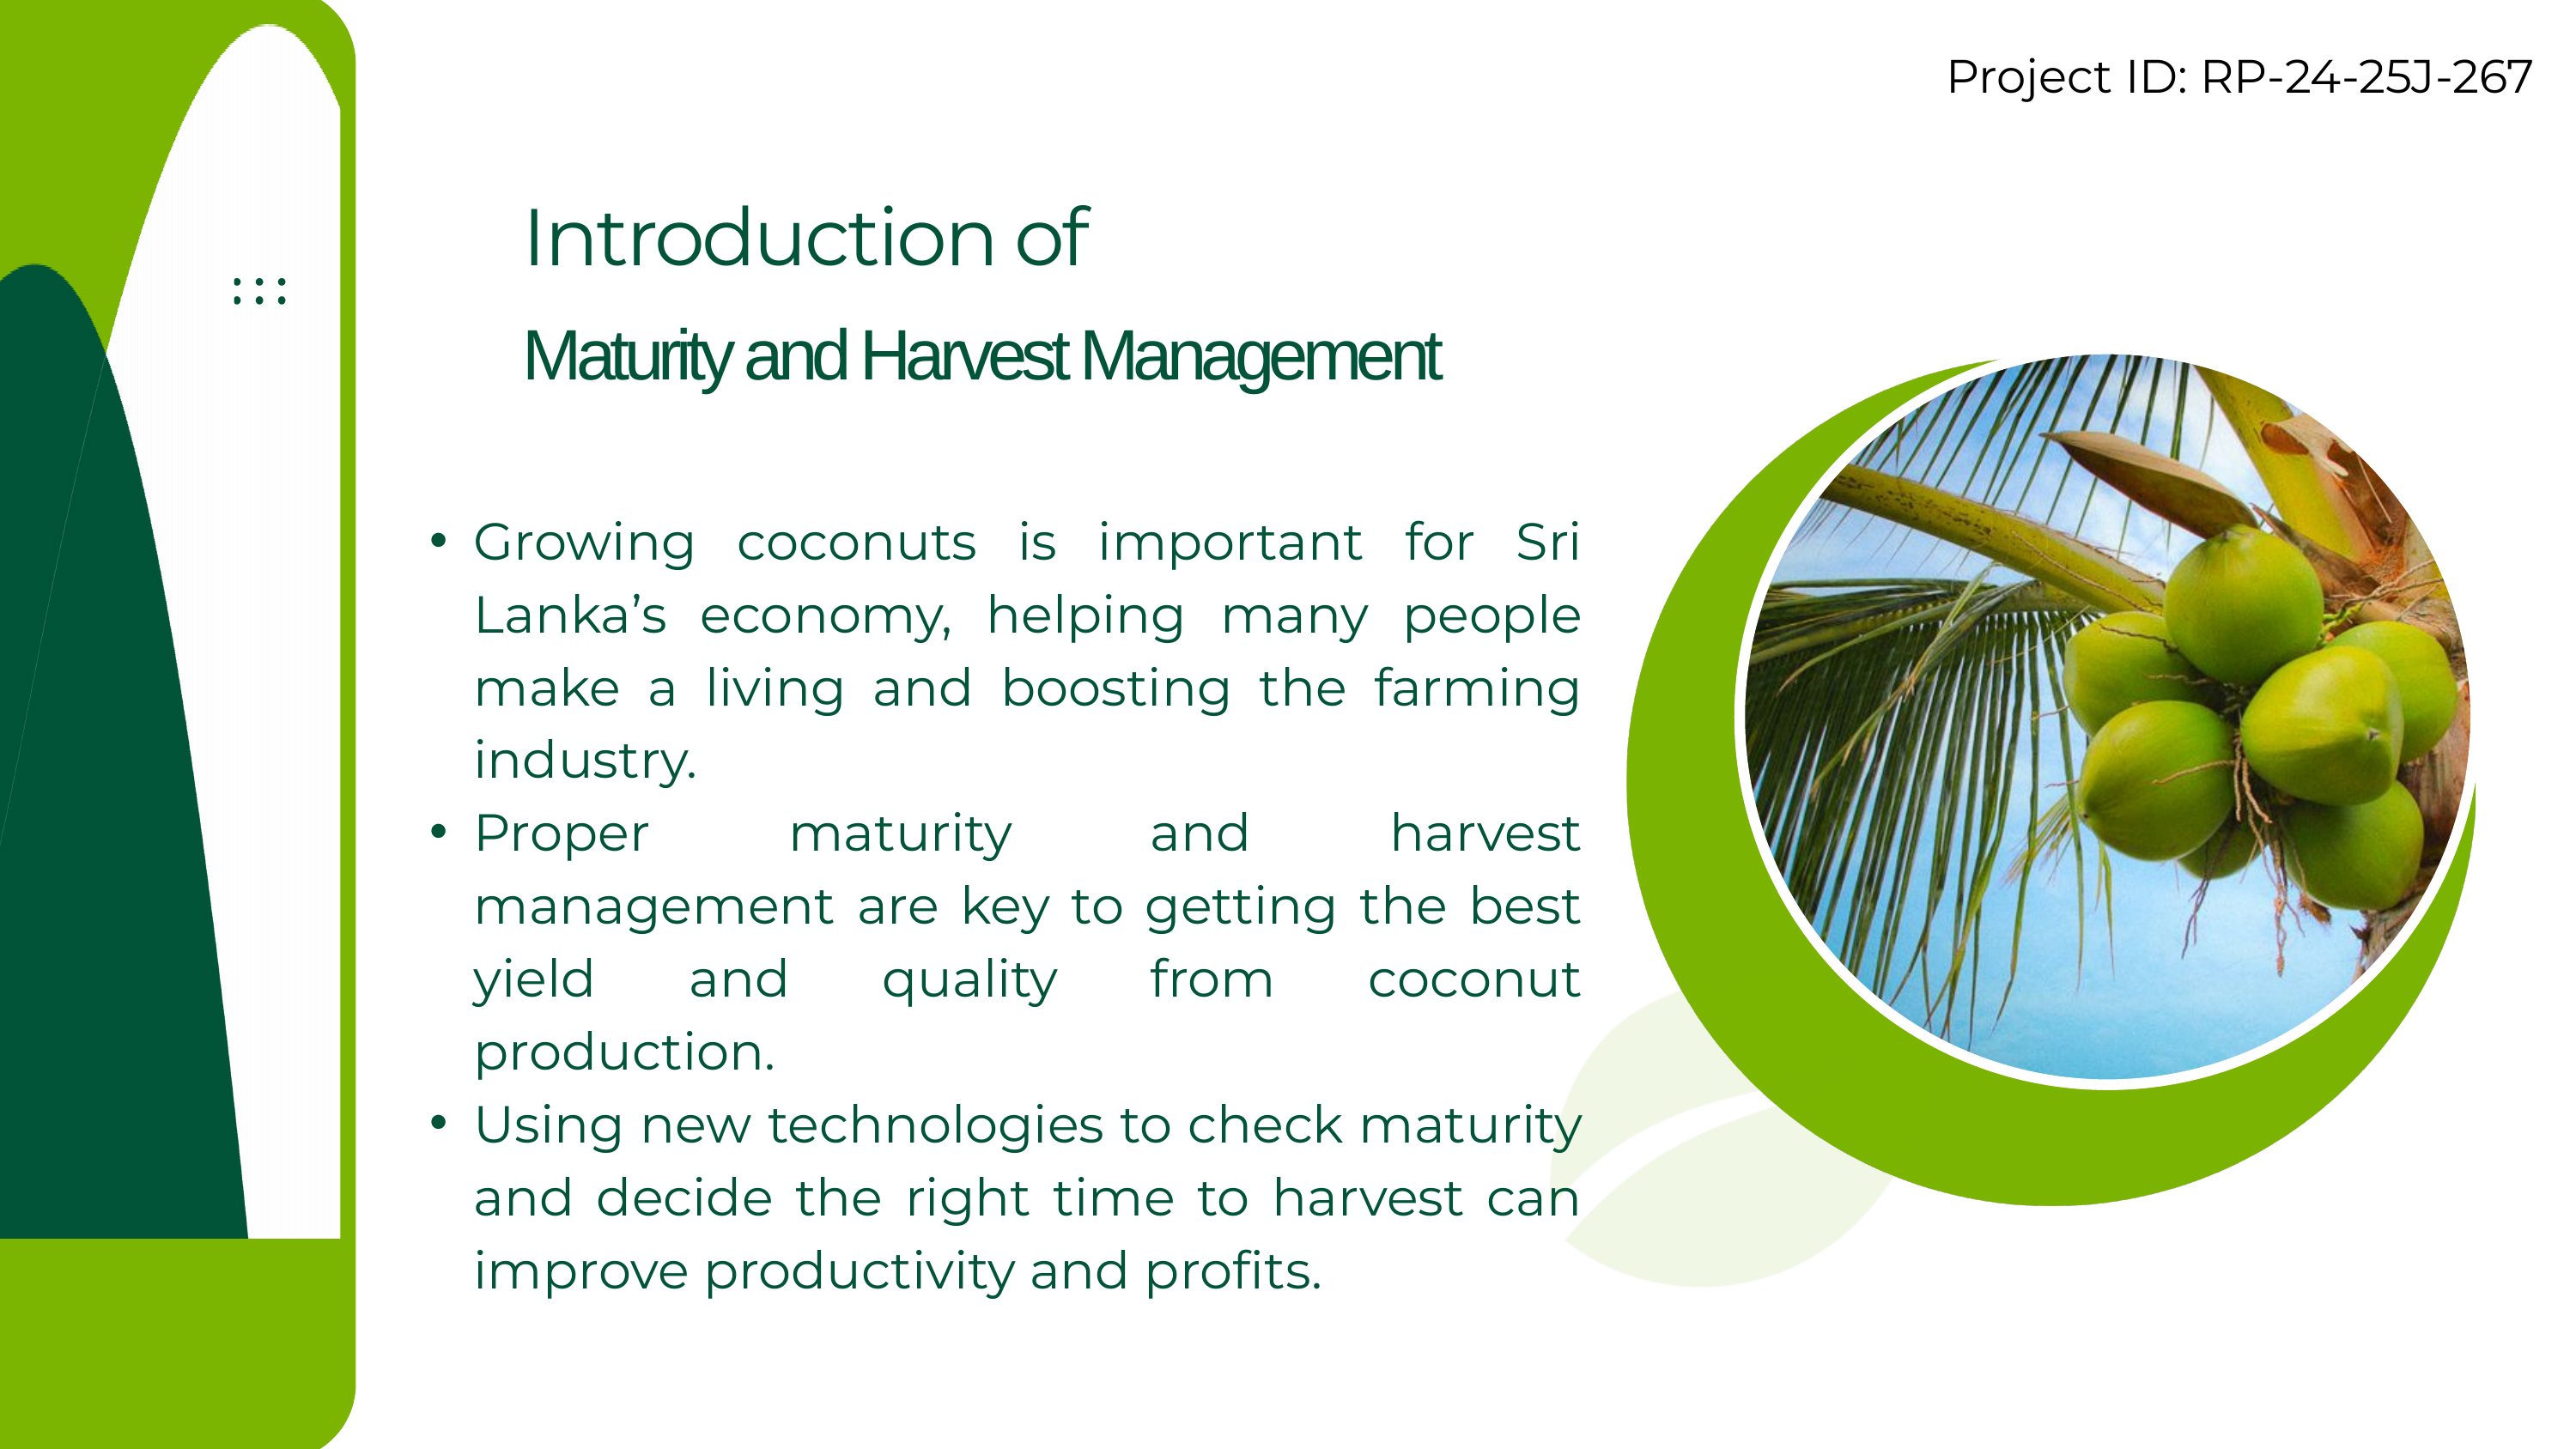

Project ID: RP-24-25J-267​
Introduction of

Maturity and Harvest Management​

Growing coconuts is important for Sri Lanka’s economy, helping many people make a living and boosting the farming industry.
Proper maturity and harvest management are key to getting the best yield and quality from coconut production.
Using new technologies to check maturity and decide the right time to harvest can improve productivity and profits.